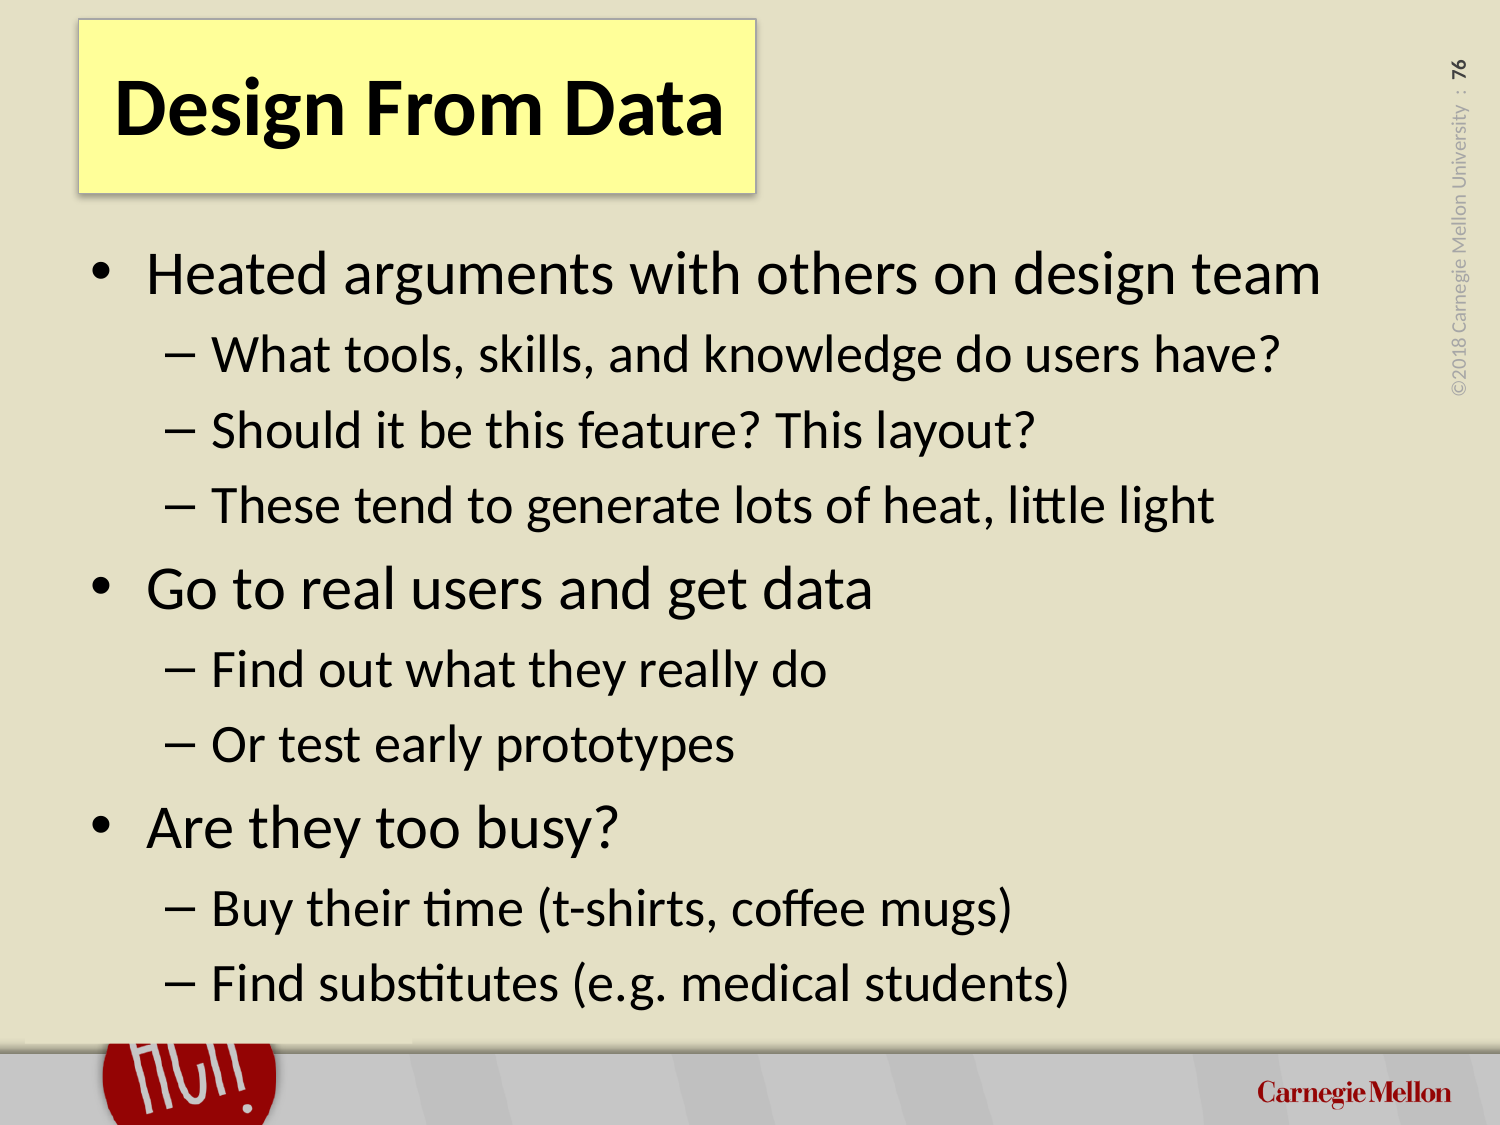

# Design From Data
Heated arguments with others on design team
What tools, skills, and knowledge do users have?
Should it be this feature? This layout?
These tend to generate lots of heat, little light
Go to real users and get data
Find out what they really do
Or test early prototypes
Are they too busy?
Buy their time (t-shirts, coffee mugs)
Find substitutes (e.g. medical students)